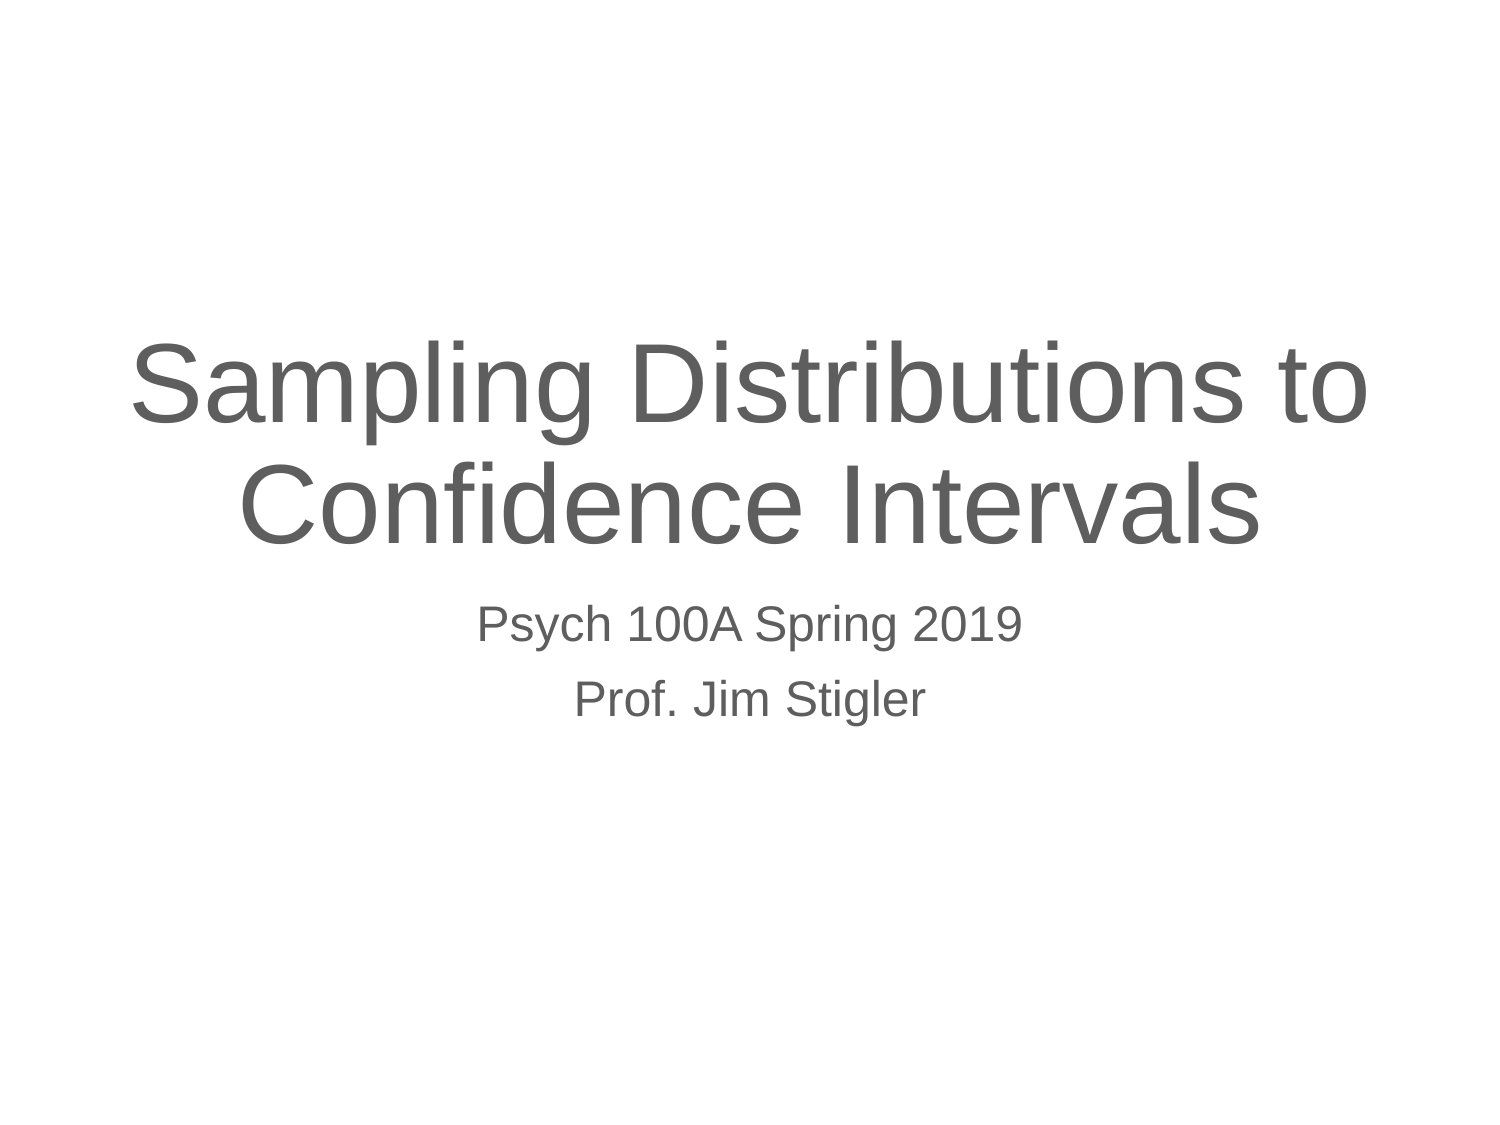

# Sampling Distributions to Confidence Intervals
Psych 100A Spring 2019
Prof. Jim Stigler